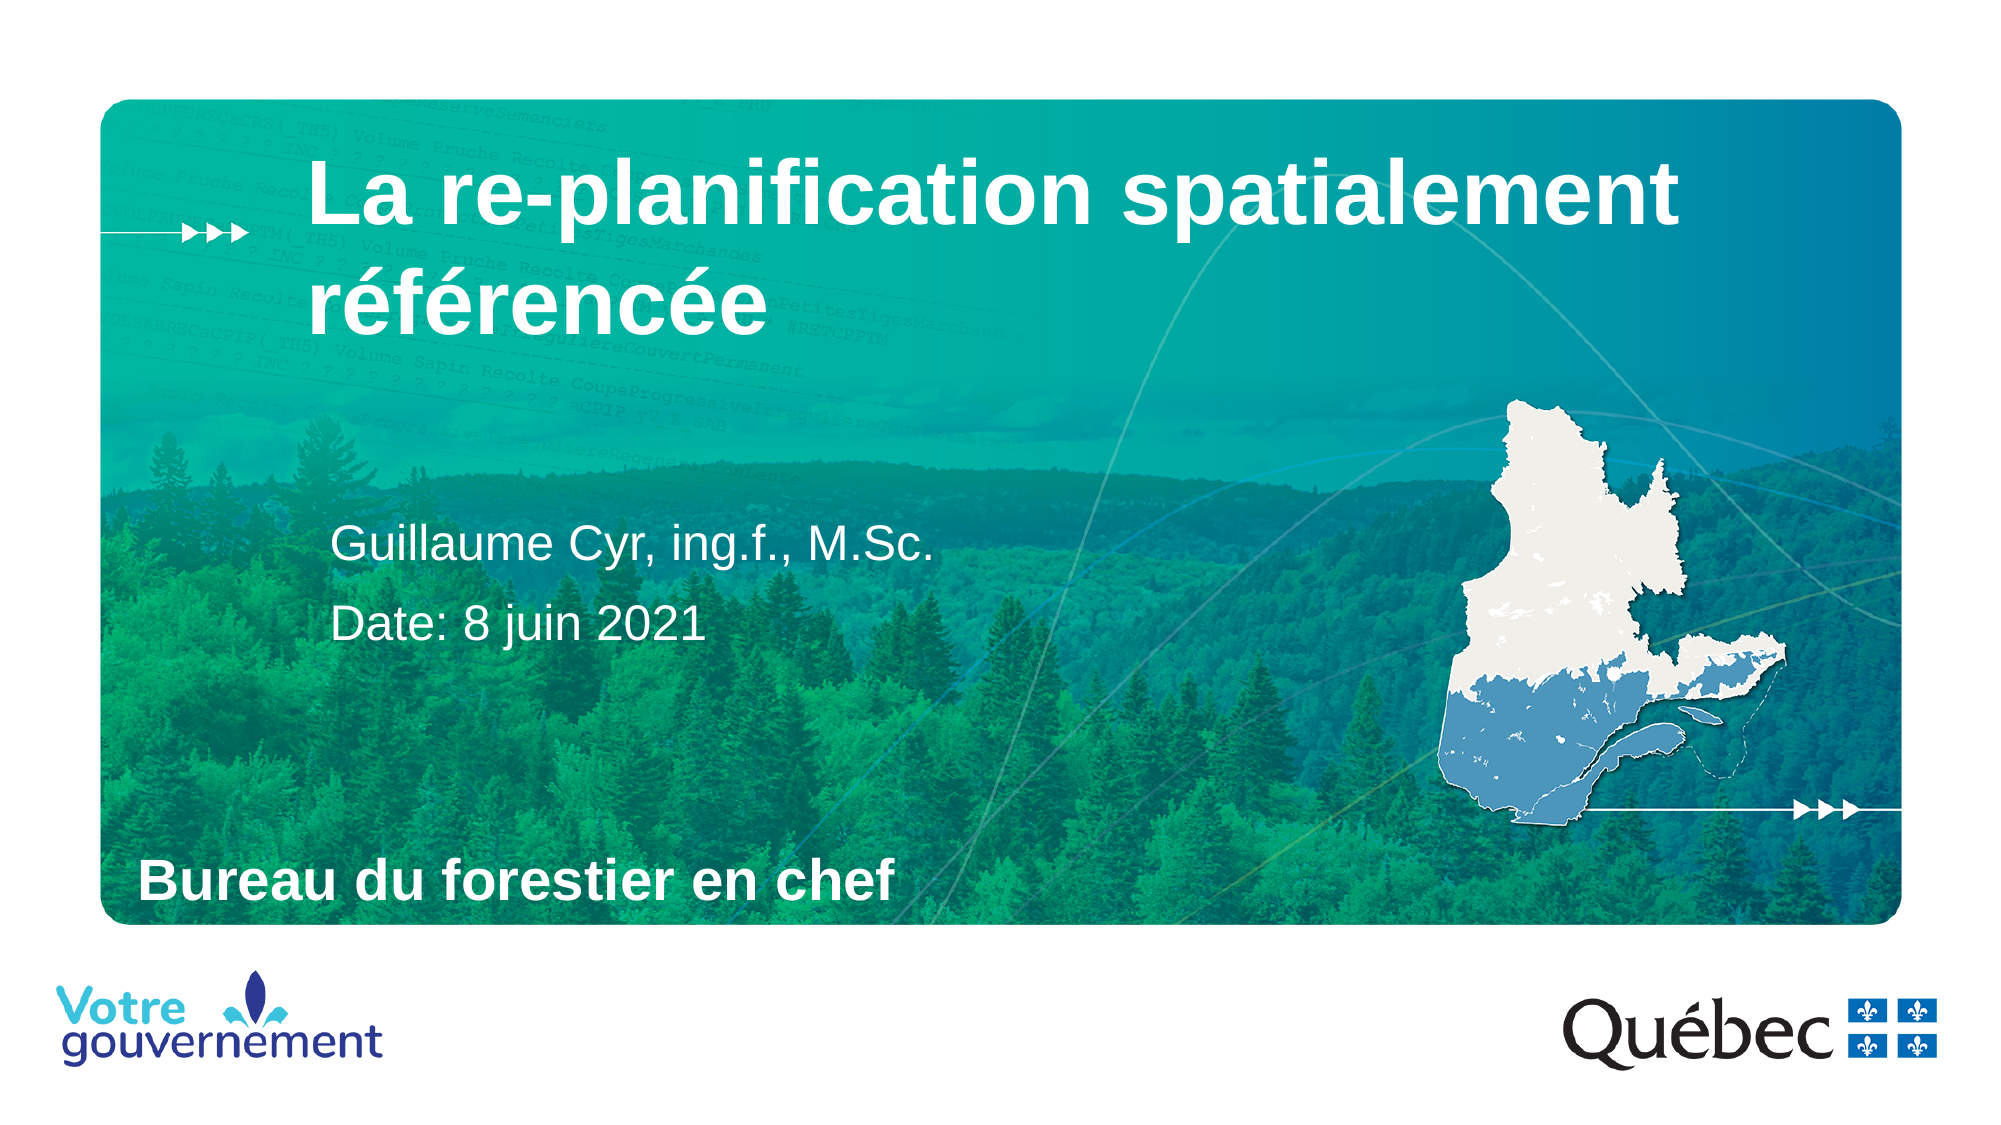

La re-planification spatialement référencée
Guillaume Cyr, ing.f., M.Sc.

Date: 8 juin 2021
# Bureau du forestier en chef